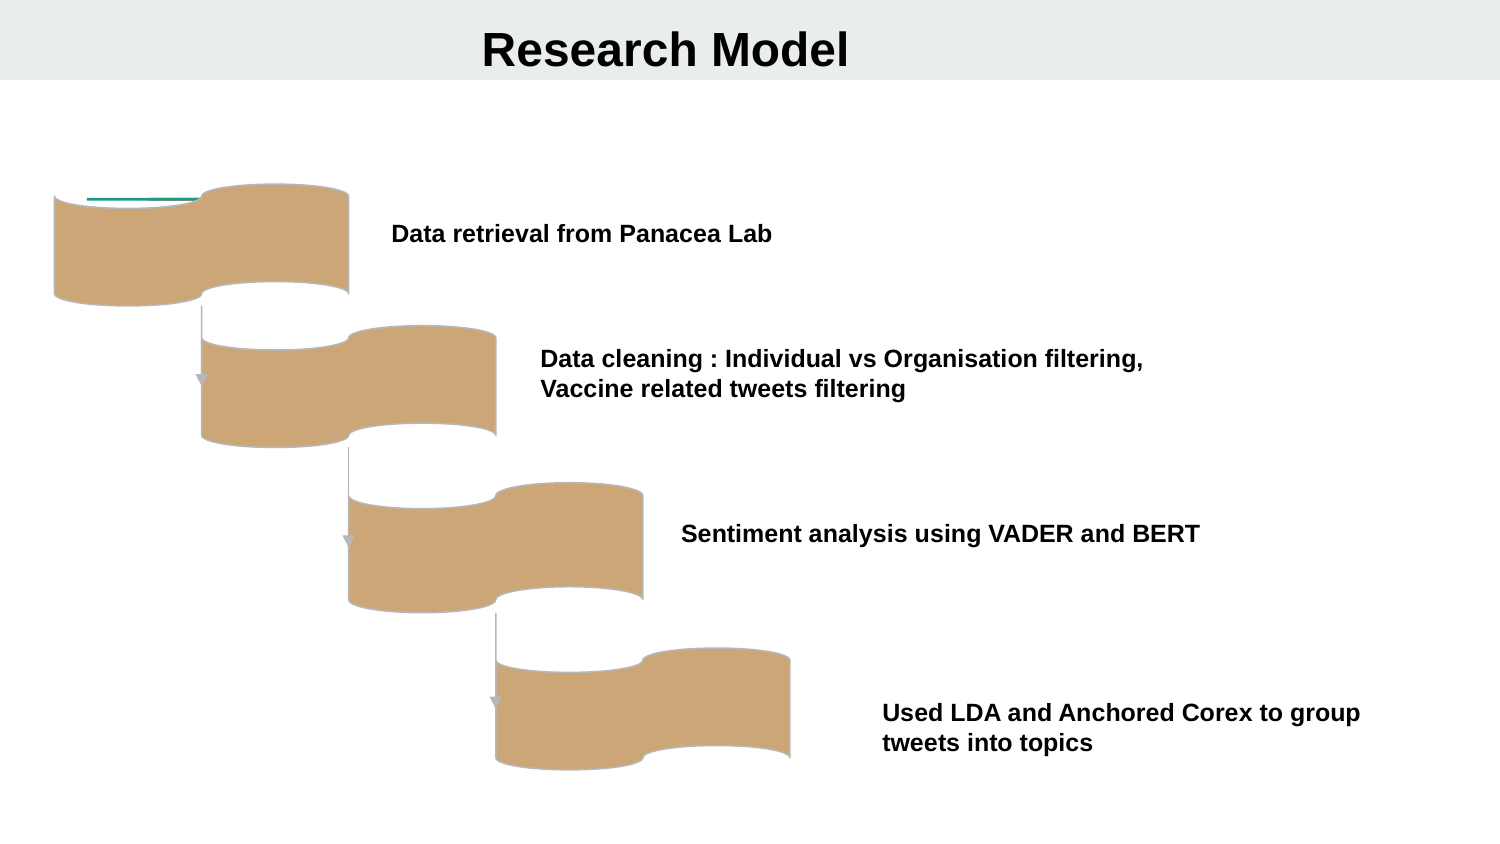

Research Model

Data retrieval from Panacea Lab

Data cleaning : Individual vs Organisation filtering, Vaccine related tweets filtering

Sentiment analysis using VADER and BERT

Used LDA and Anchored Corex to group tweets into topics